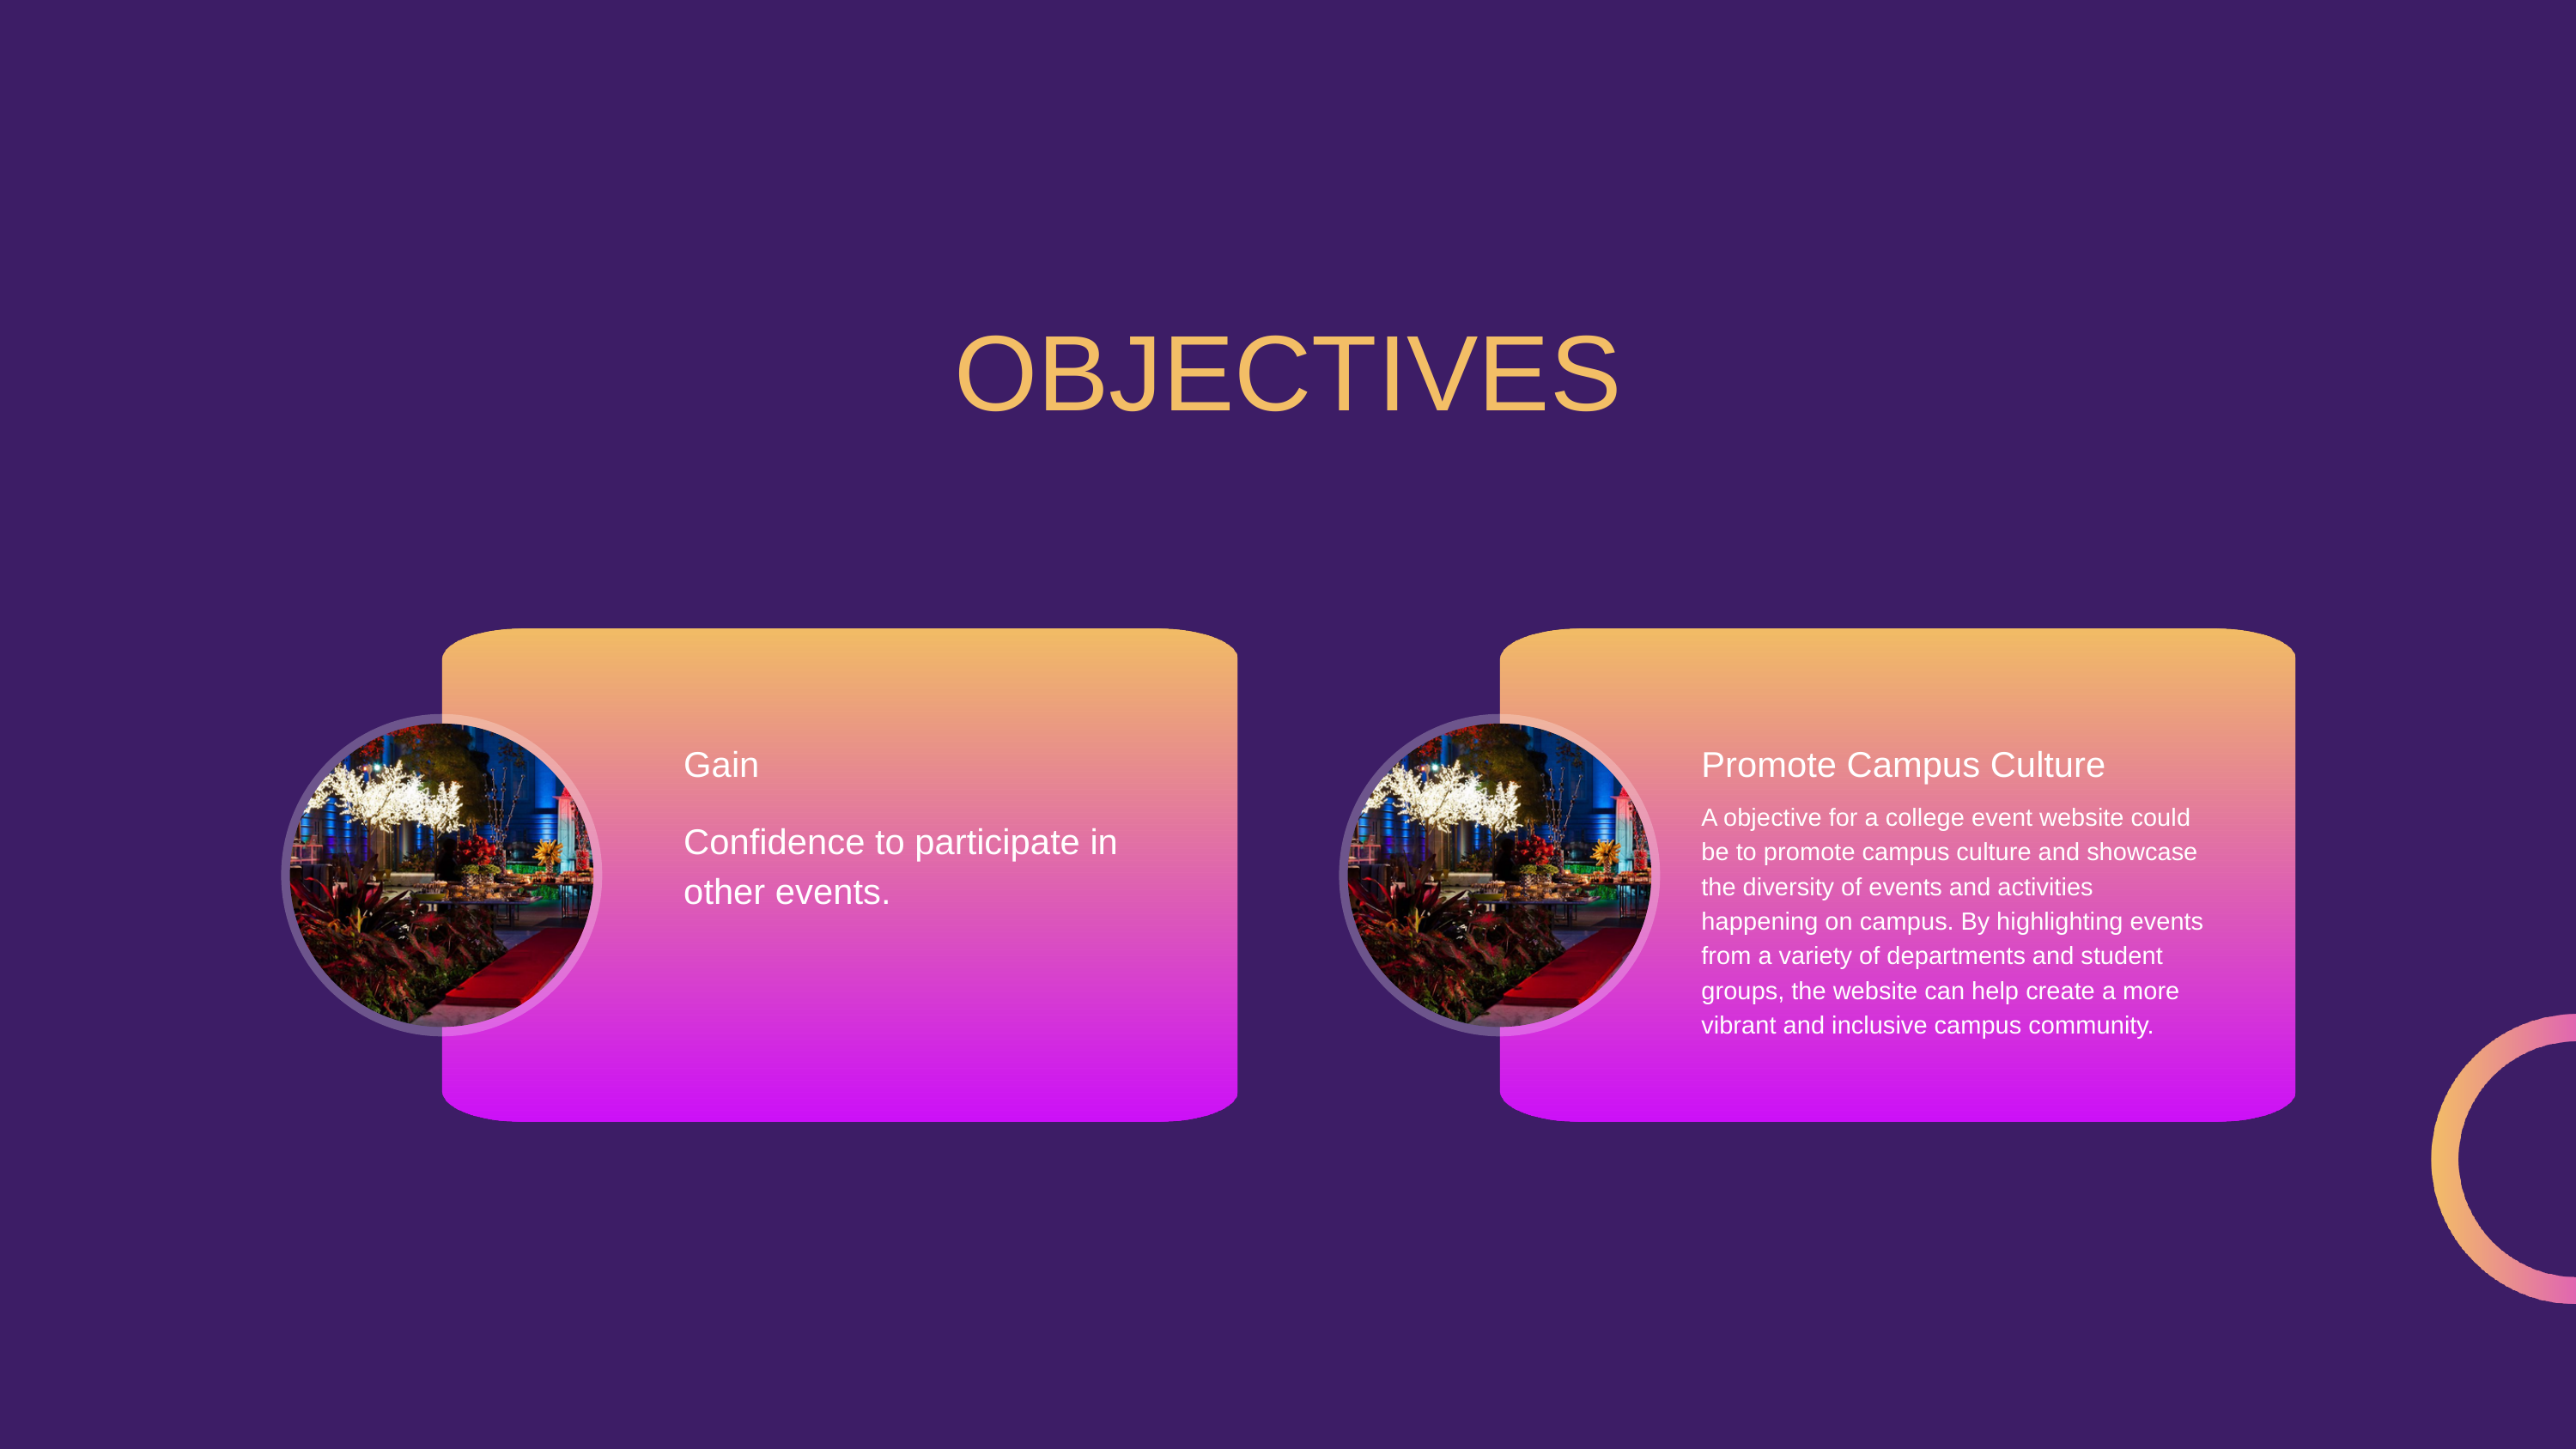

OBJECTIVES

Gain
Promote Campus Culture
A objective for a college event website could be to promote campus culture and showcase the diversity of events and activities happening on campus. By highlighting events from a variety of departments and student groups, the website can help create a more vibrant and inclusive campus community.
Confidence to participate in other events.